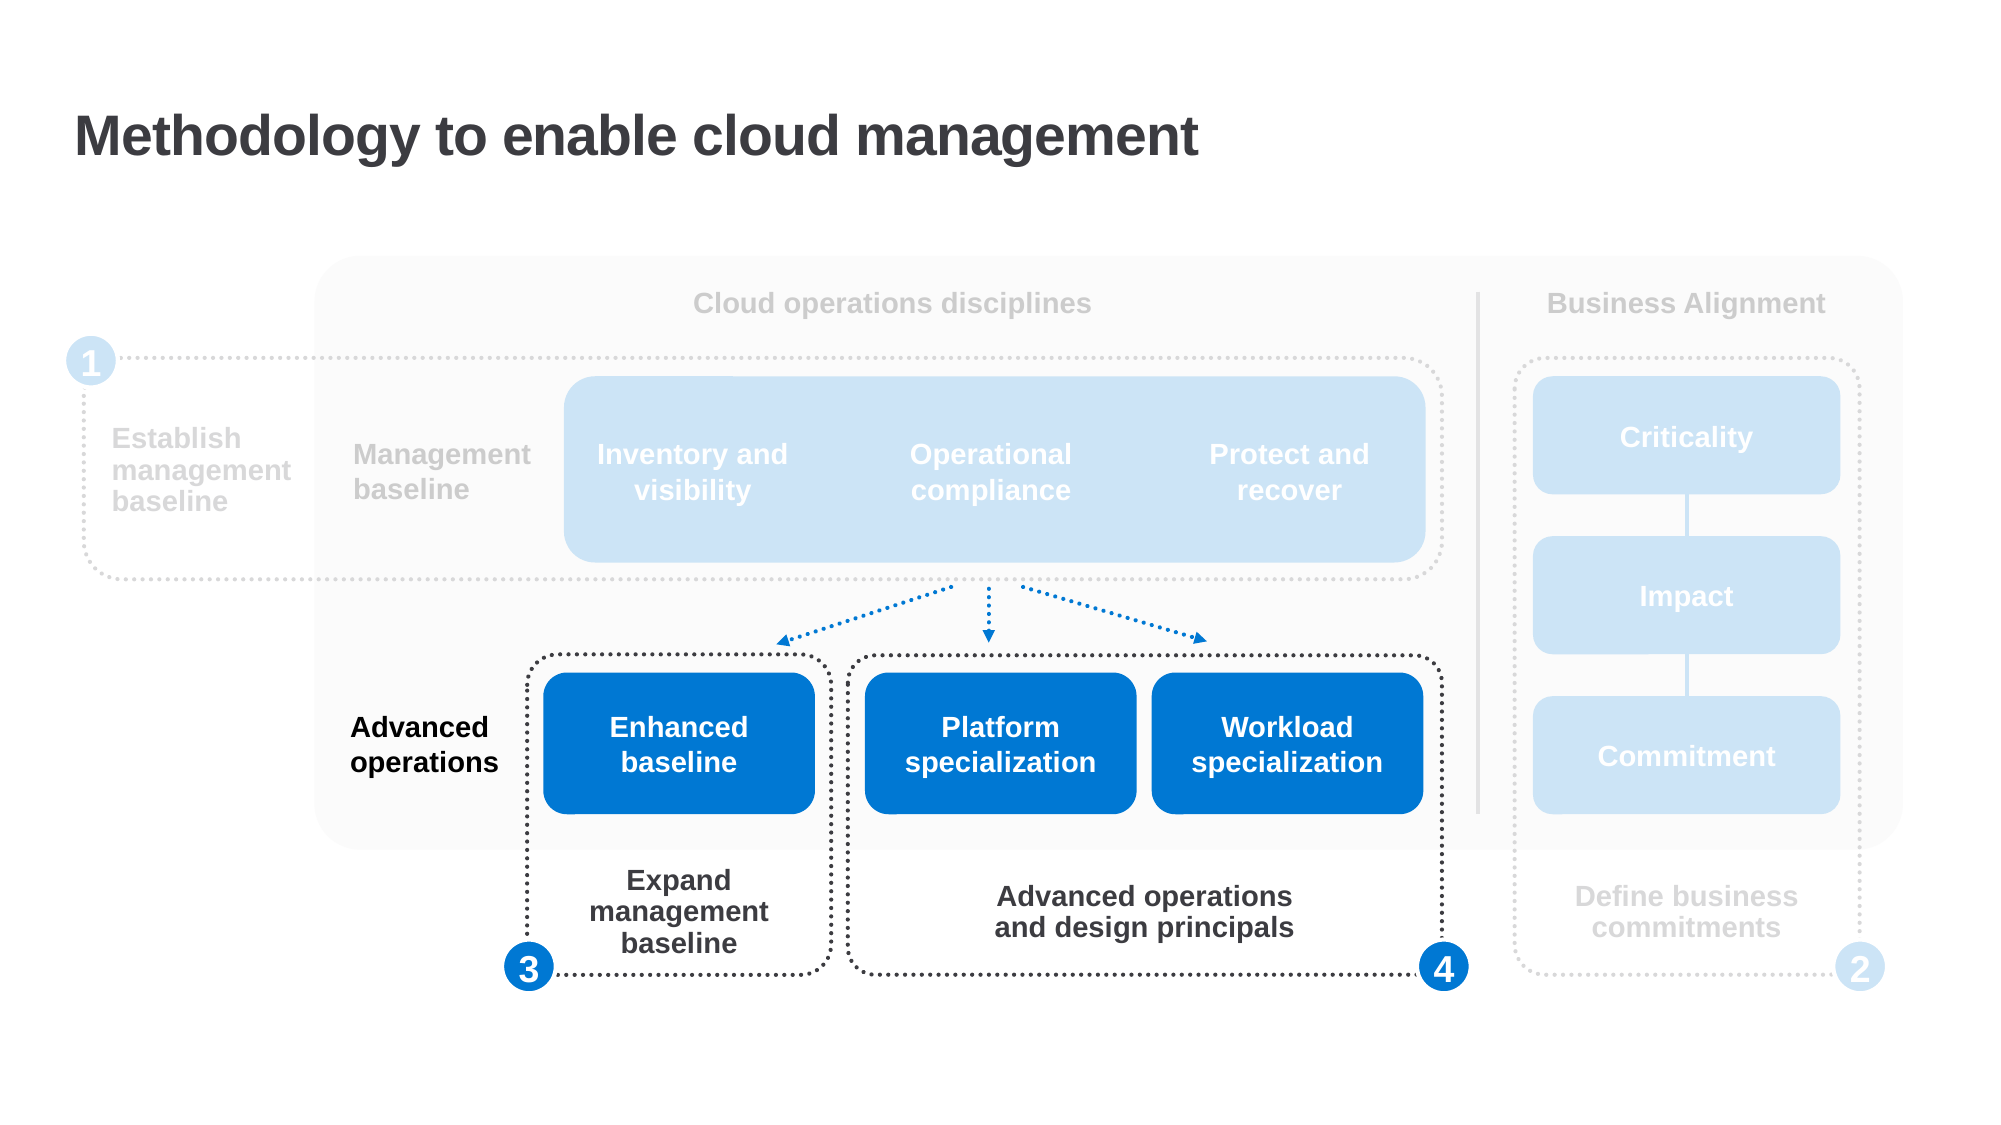

# Methodology to enable cloud management

Cloud operations disciplines
Business Alignment
1

Criticality

Establish management baseline
Inventory and visibility
Operational compliance
Protect and recover
Management
baseline
Impact

Enhanced baseline
Advanced
operations
Expand management baseline
3

Platform specialization
Workload specialization
Commitment
Advanced operations and design principals
Define business commitments
4
2